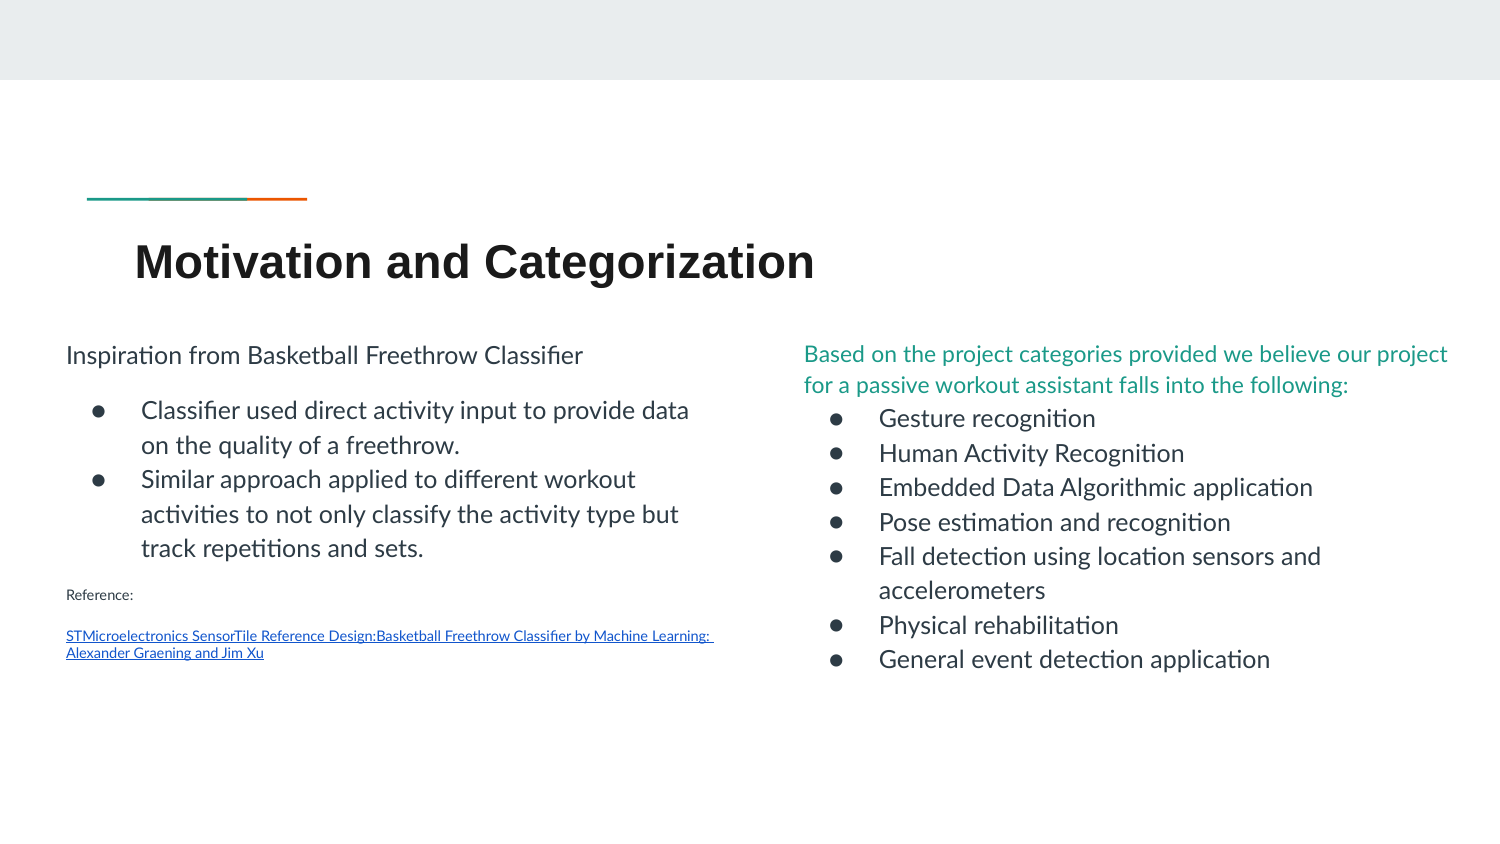

# Motivation and Categorization
Inspiration from Basketball Freethrow Classifier
Classifier used direct activity input to provide data on the quality of a freethrow.
Similar approach applied to different workout activities to not only classify the activity type but track repetitions and sets.
Reference:
STMicroelectronics SensorTile Reference Design:Basketball Freethrow Classifier by Machine Learning: Alexander Graening and Jim Xu

Based on the project categories provided we believe our project for a passive workout assistant falls into the following:
Gesture recognition
Human Activity Recognition
Embedded Data Algorithmic application
Pose estimation and recognition
Fall detection using location sensors and accelerometers
Physical rehabilitation
General event detection application